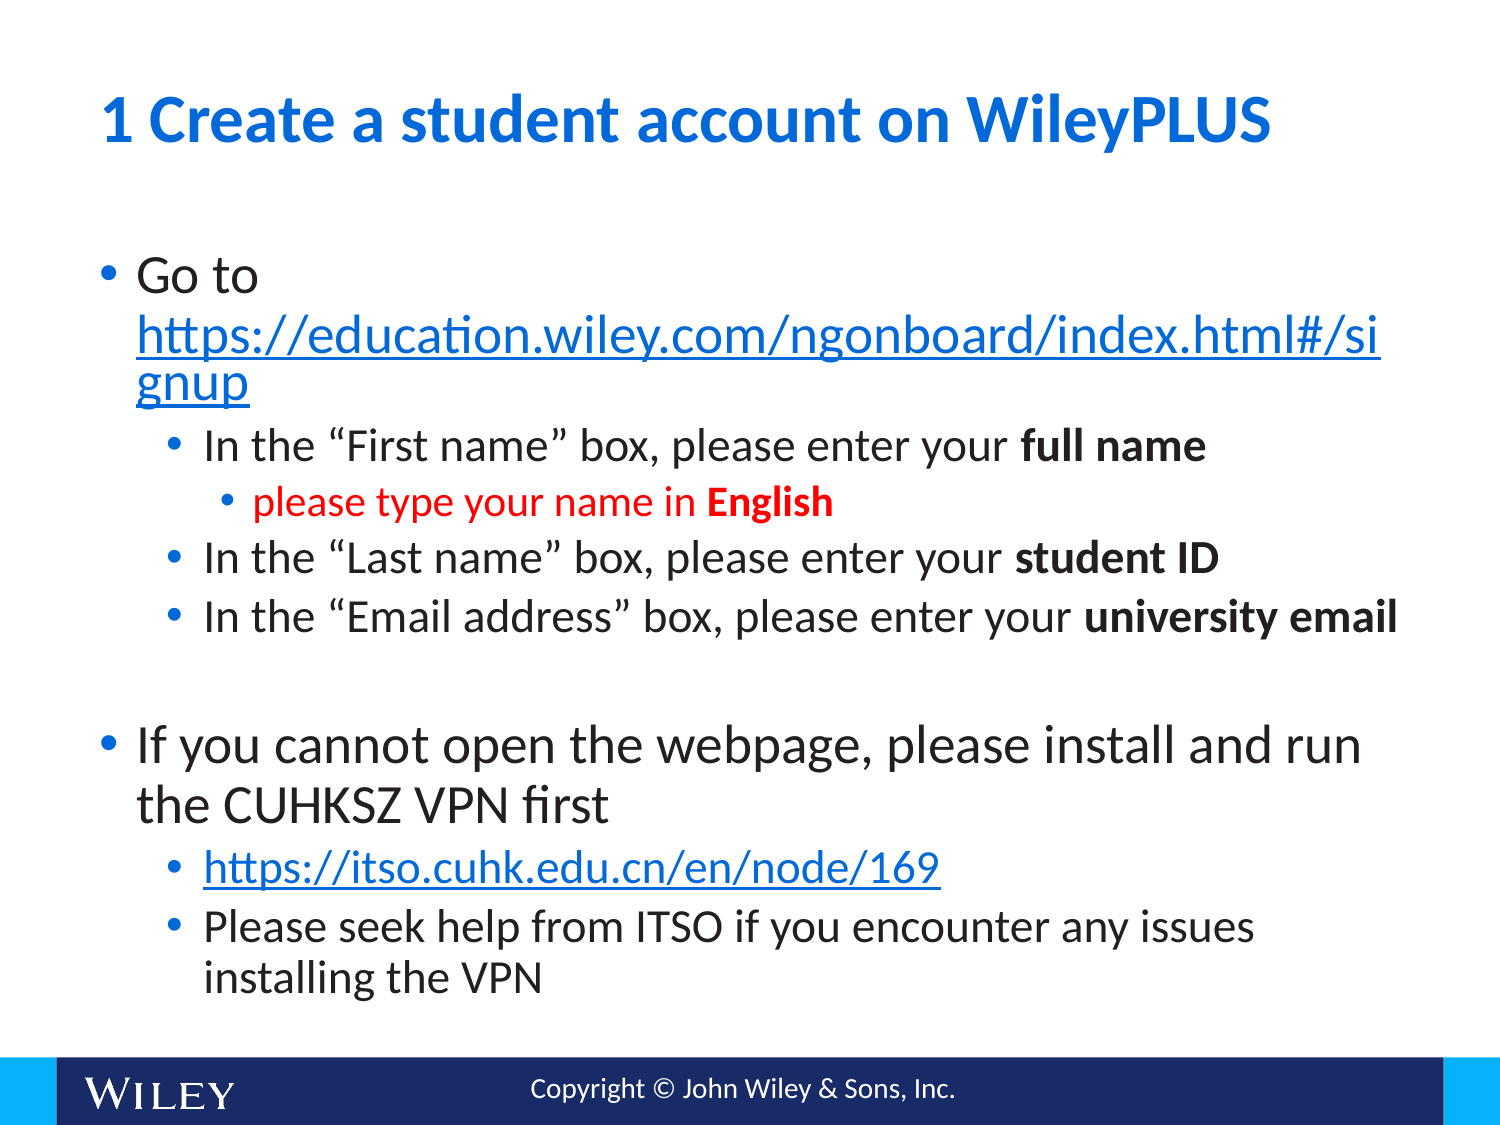

28
# 1 Create a student account on WileyPLUS
Go to https://education.wiley.com/ngonboard/index.html#/signup
In the “First name” box, please enter your full name
please type your name in English
In the “Last name” box, please enter your student ID
In the “Email address” box, please enter your university email

If you cannot open the webpage, please install and run the CUHKSZ VPN first
https://itso.cuhk.edu.cn/en/node/169
Please seek help from ITSO if you encounter any issues installing the VPN